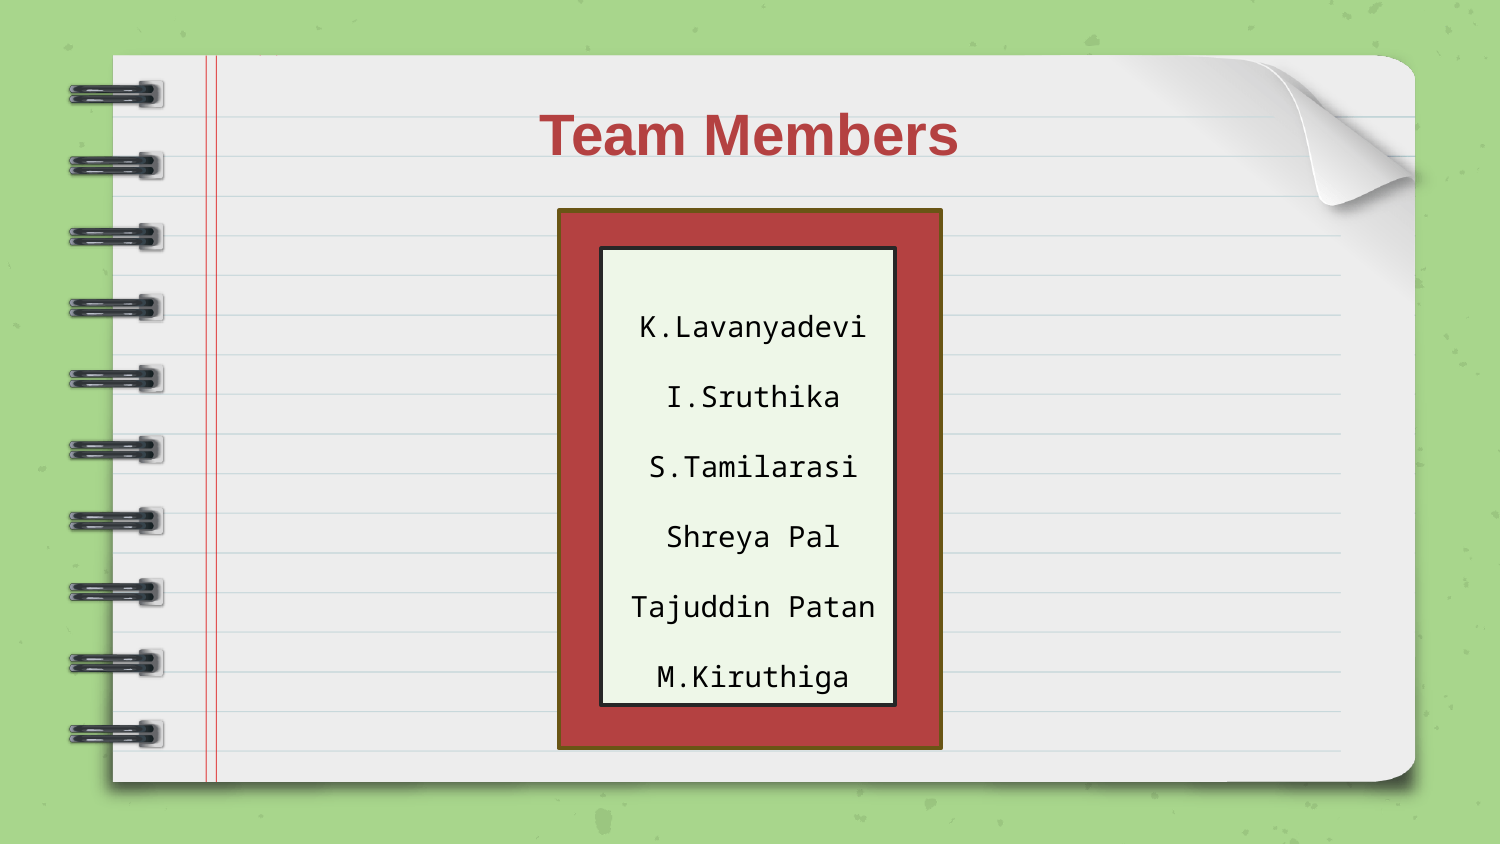

# Team Members

K.Lavanyadevi

I.Sruthika

S.Tamilarasi

Shreya Pal

Tajuddin Patan

M.Kiruthiga